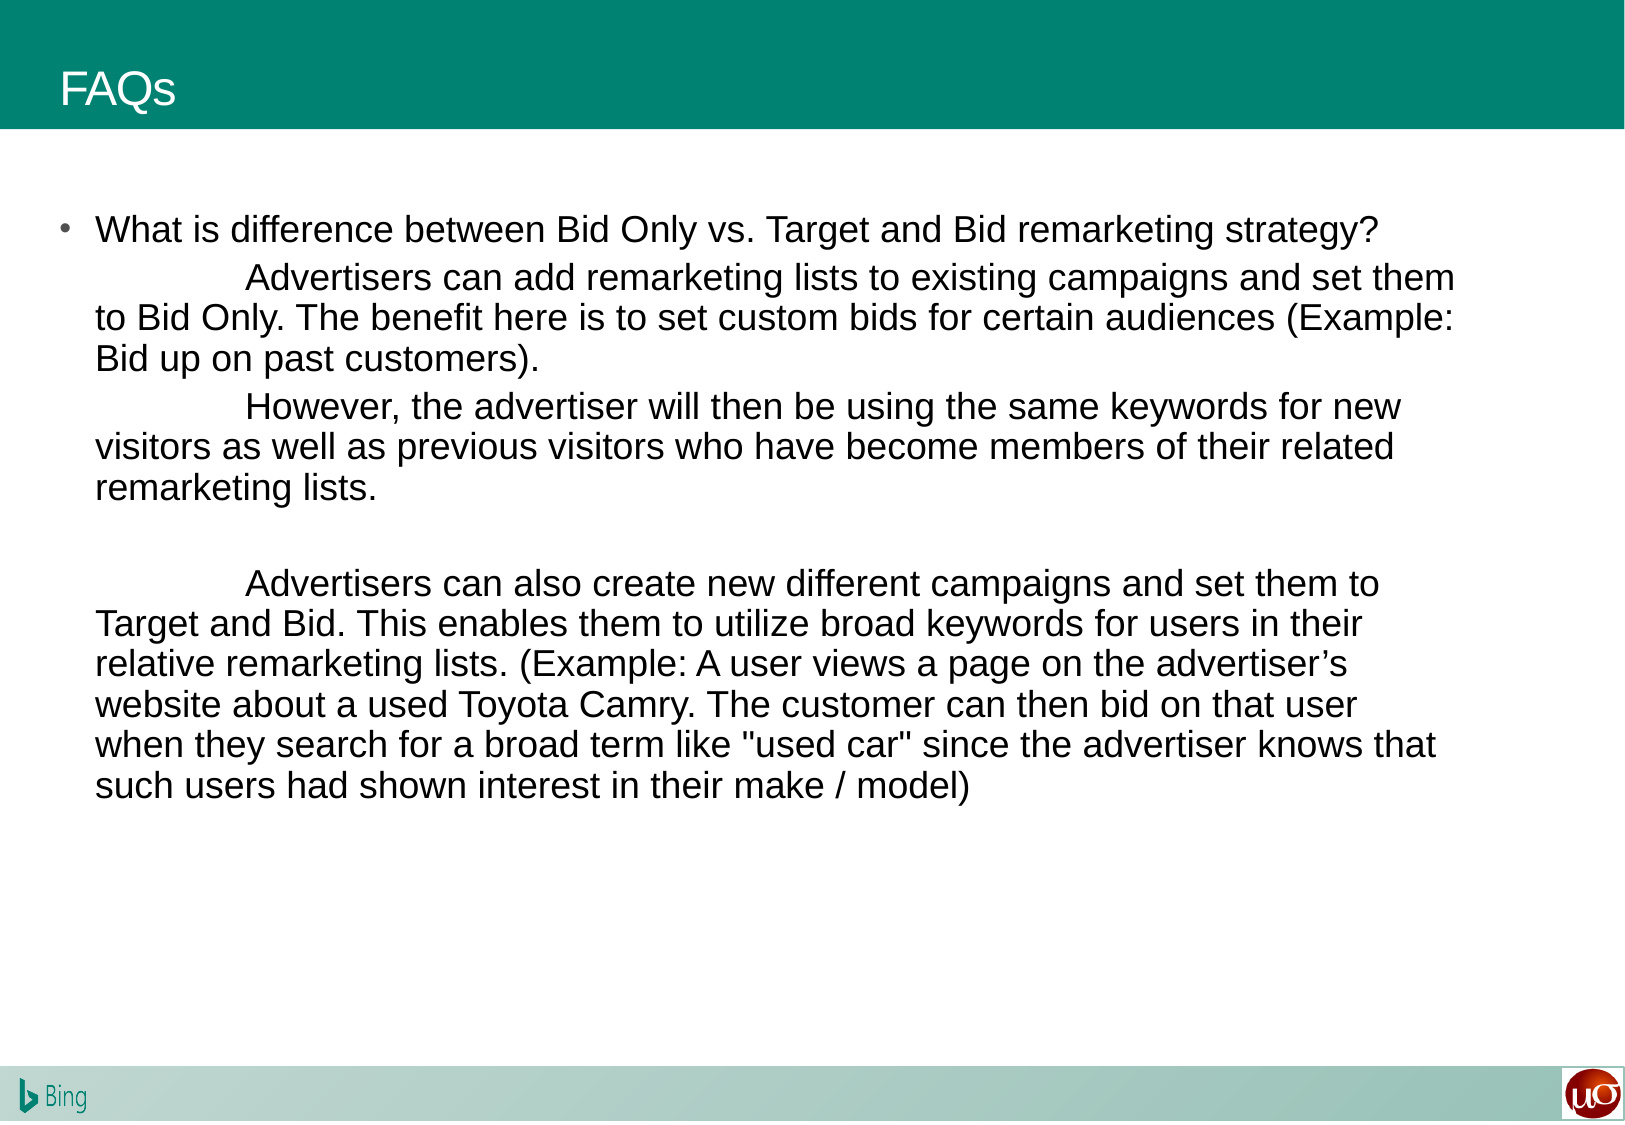

# FAQs
What is difference between Bid Only vs. Target and Bid remarketing strategy?
	Advertisers can add remarketing lists to existing campaigns and set them to Bid Only. The benefit here is to set custom bids for certain audiences (Example: Bid up on past customers).
	However, the advertiser will then be using the same keywords for new visitors as well as previous visitors who have become members of their related remarketing lists.

	Advertisers can also create new different campaigns and set them to Target and Bid. This enables them to utilize broad keywords for users in their relative remarketing lists. (Example: A user views a page on the advertiser’s website about a used Toyota Camry. The customer can then bid on that user when they search for a broad term like "used car" since the advertiser knows that such users had shown interest in their make / model)